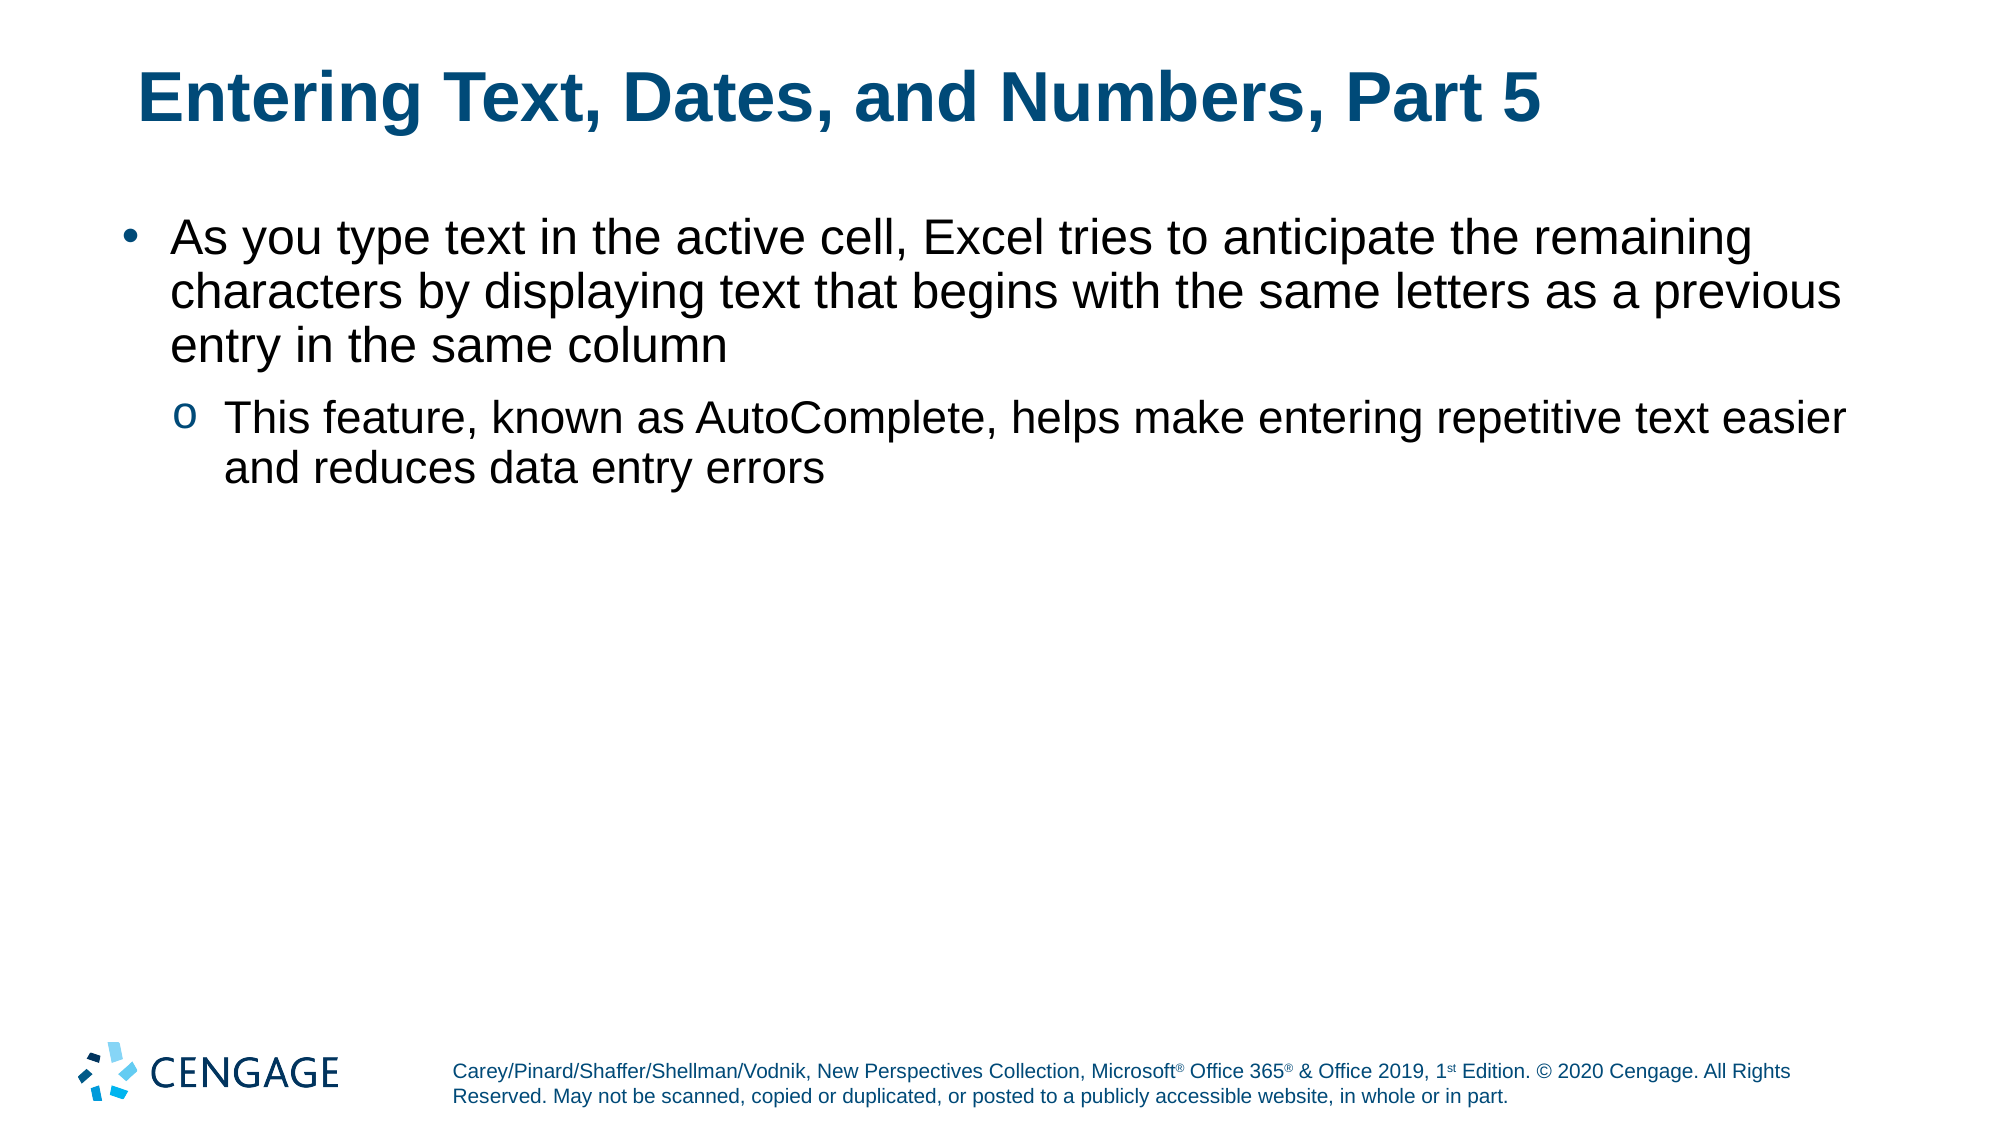

# Entering Text, Dates, and Numbers, Part 5
As you type text in the active cell, Excel tries to anticipate the remaining characters by displaying text that begins with the same letters as a previous entry in the same column
This feature, known as AutoComplete, helps make entering repetitive text easier and reduces data entry errors